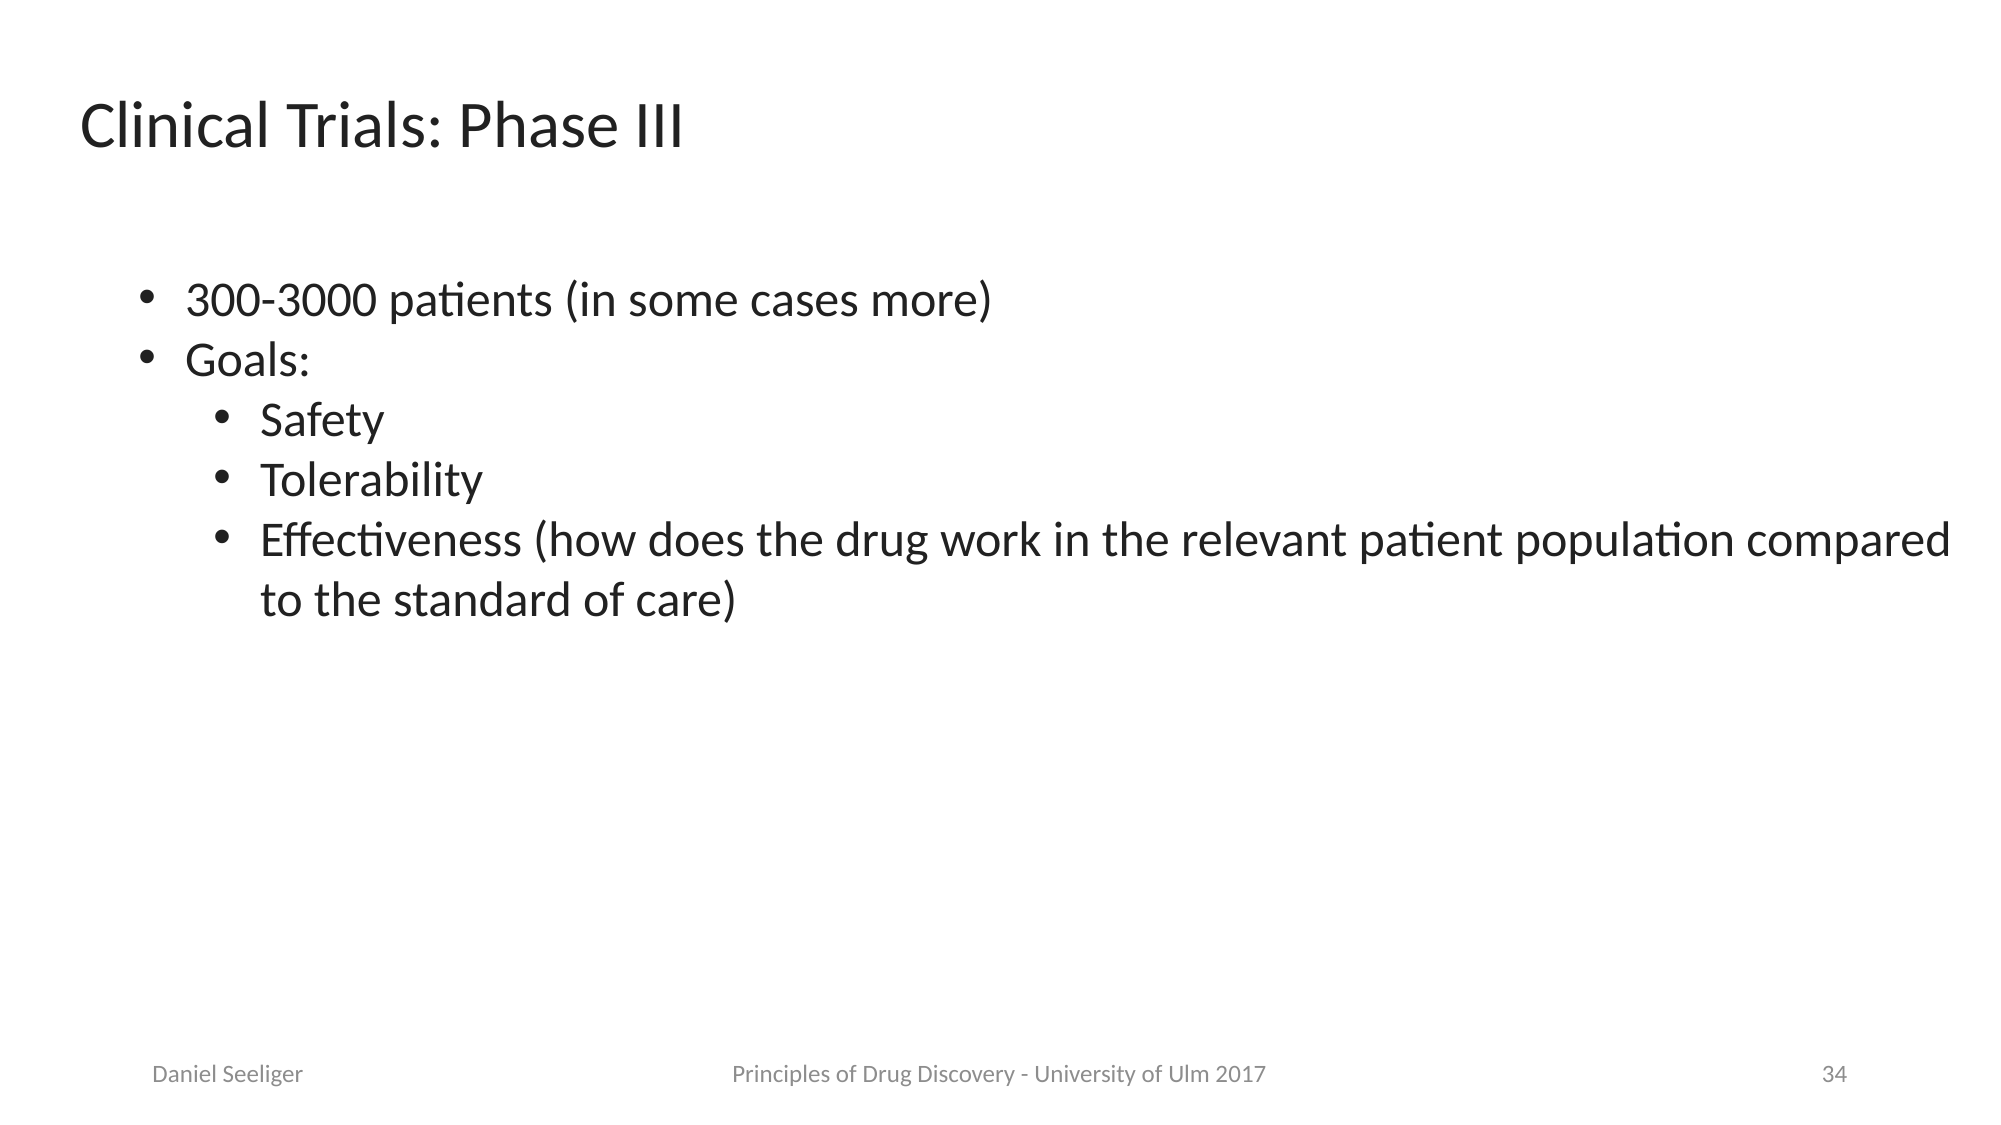

# Clinical Trials: Phase III
300-3000 patients (in some cases more)
Goals:
Safety
Tolerability
Effectiveness (how does the drug work in the relevant patient population compared to the standard of care)

Daniel Seeliger
Principles of Drug Discovery - University of Ulm 2017
34